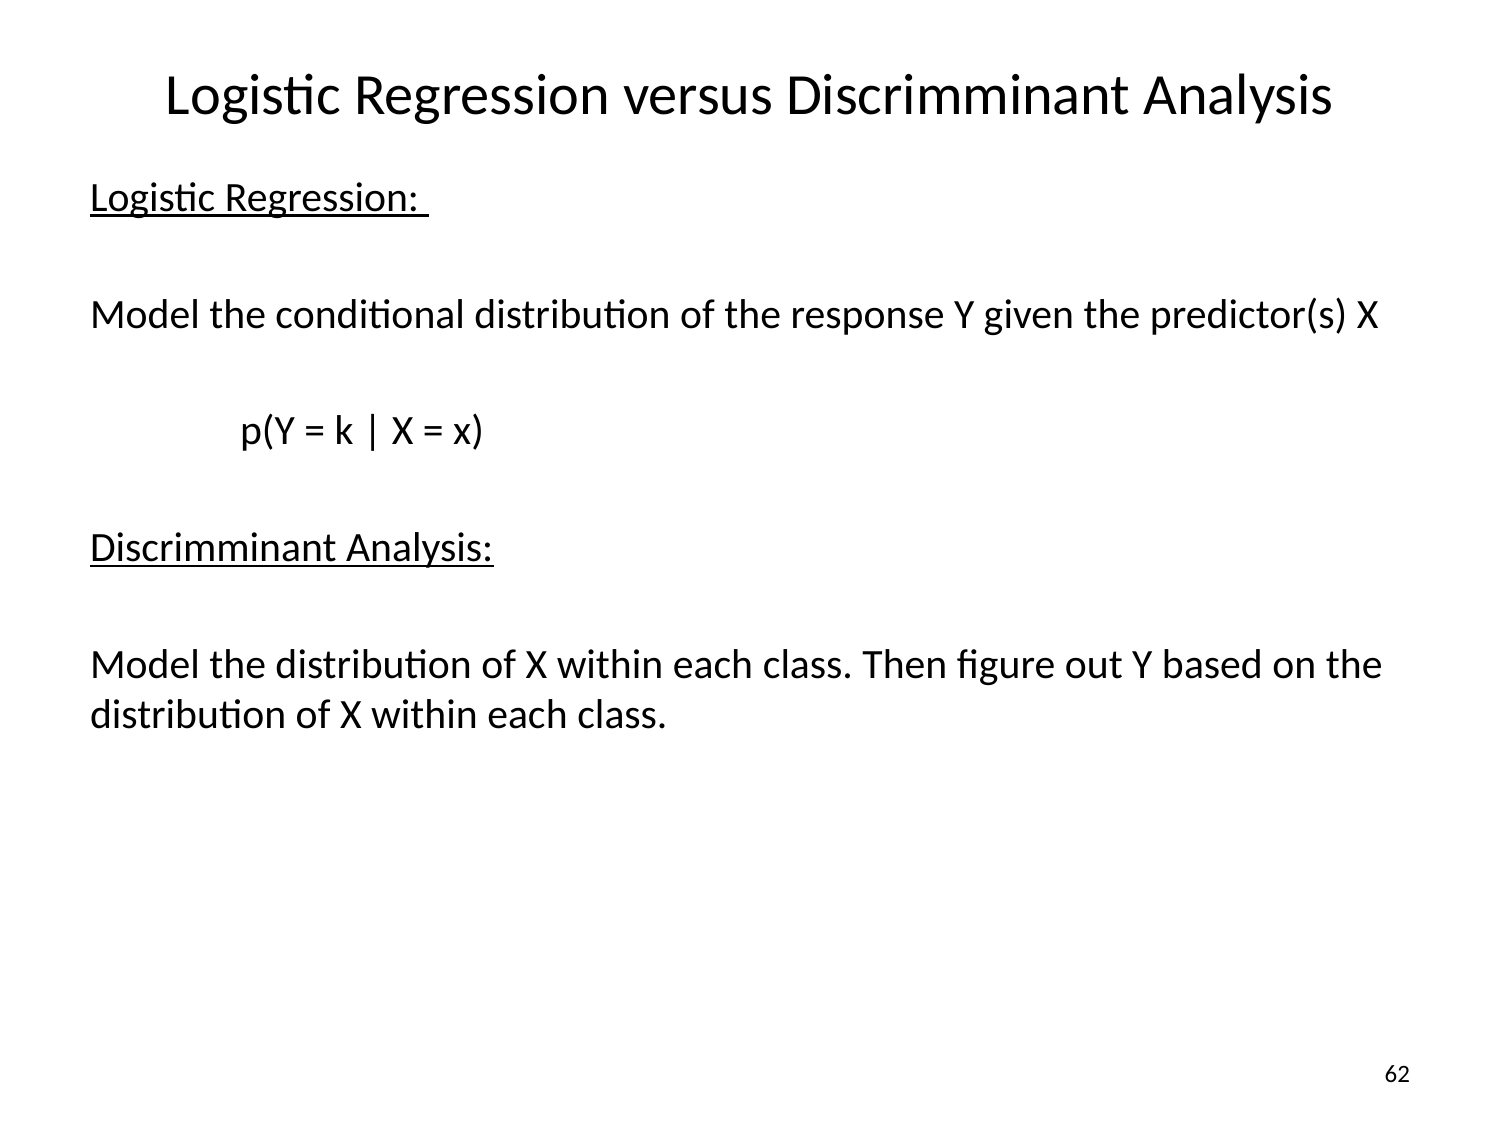

# Logistic Regression versus Discrimminant Analysis
Logistic Regression:

Model the conditional distribution of the response Y given the predictor(s) X

	p(Y = k | X = x)

Discrimminant Analysis:

Model the distribution of X within each class. Then figure out Y based on the distribution of X within each class.

62